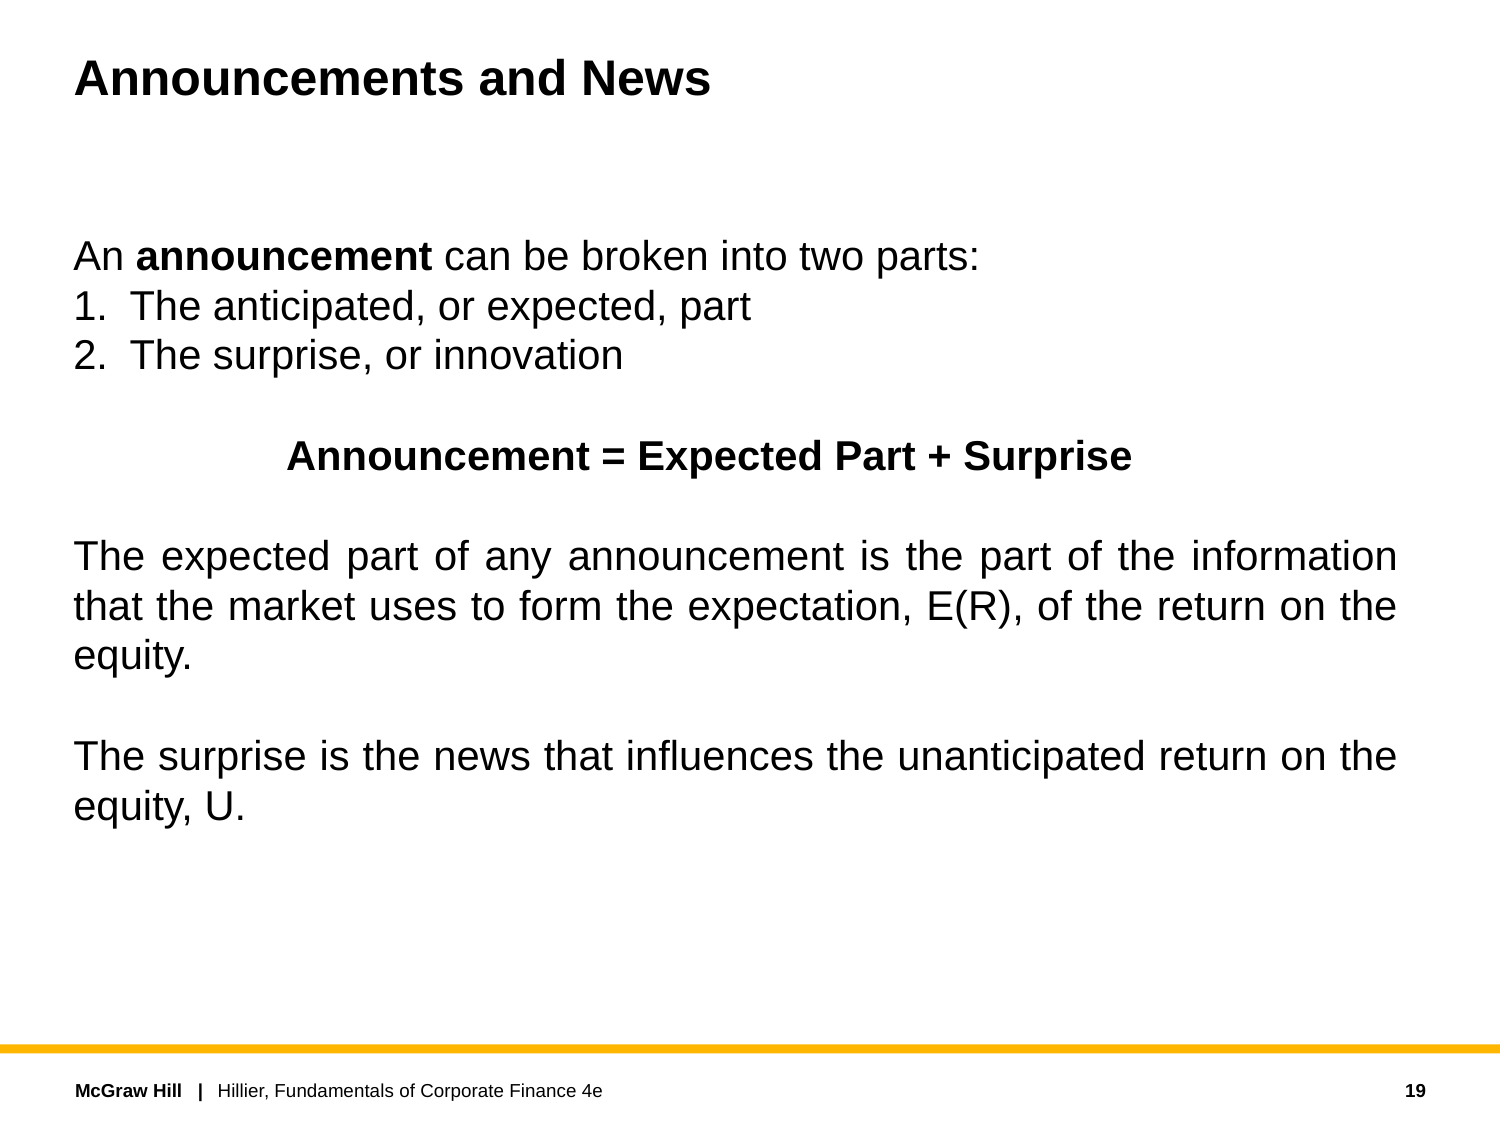

# Announcements and News
An announcement can be broken into two parts:
The anticipated, or expected, part
The surprise, or innovation

Announcement = Expected Part + Surprise

The expected part of any announcement is the part of the information that the market uses to form the expectation, E(R), of the return on the equity.

The surprise is the news that influences the unanticipated return on the equity, U.
19
Hillier, Fundamentals of Corporate Finance 4e